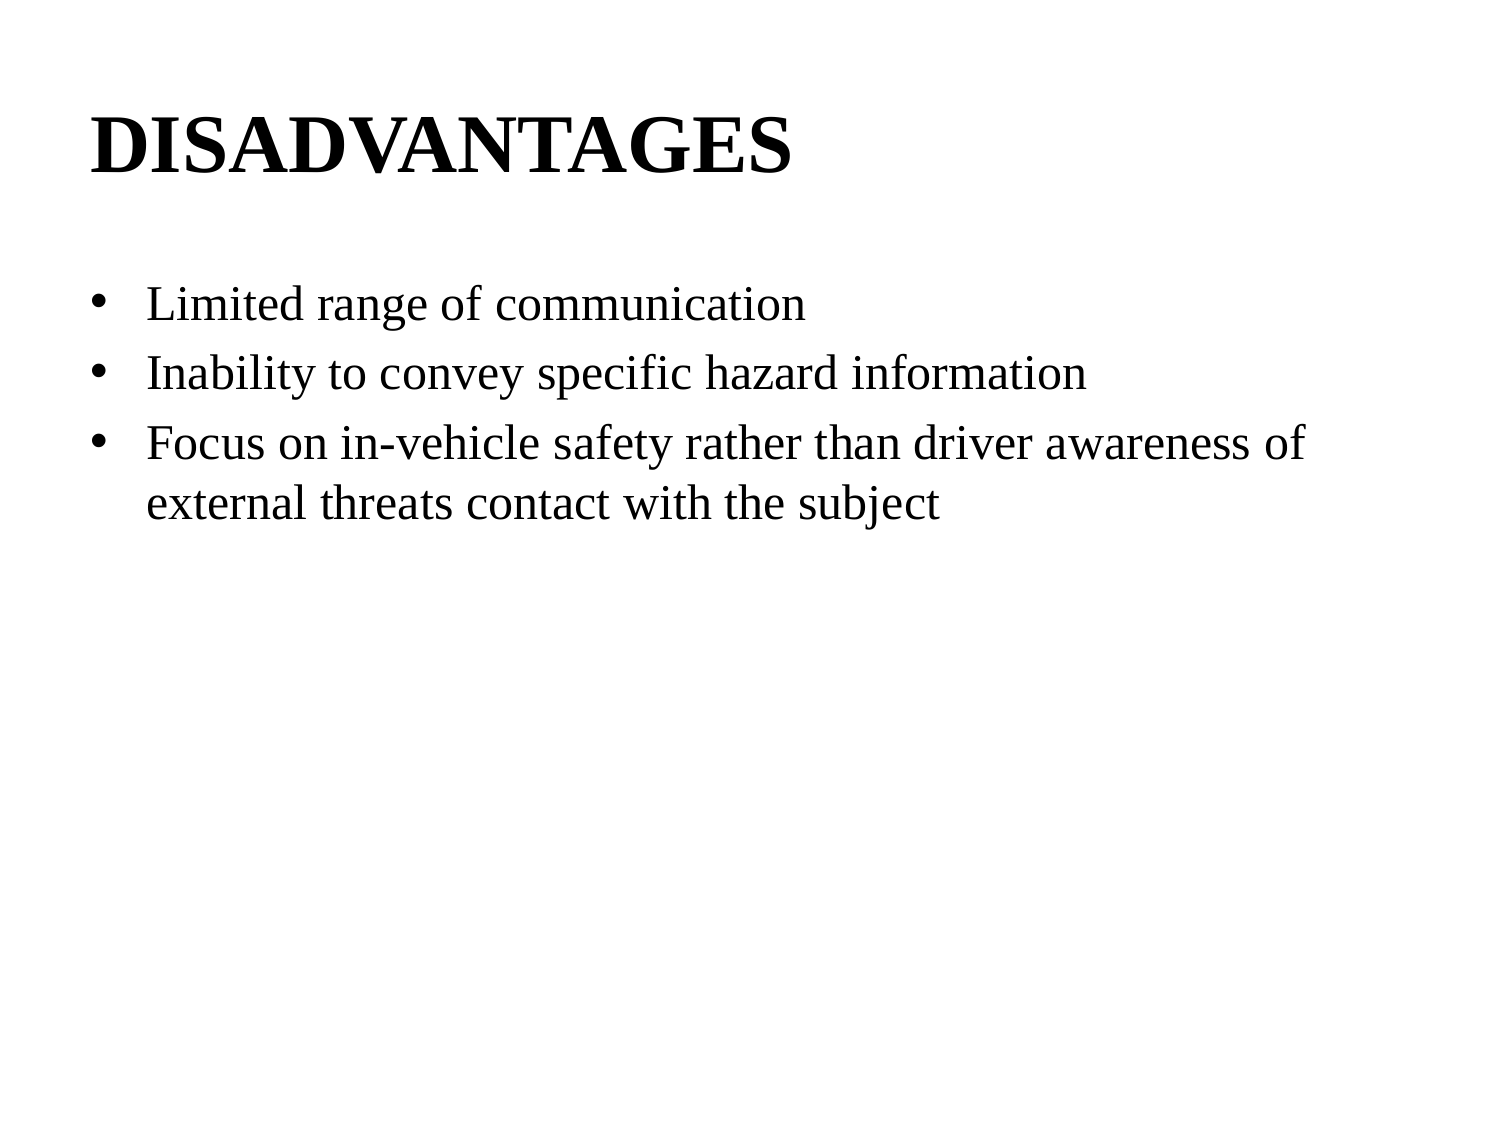

# DISADVANTAGES
Limited range of communication
Inability to convey specific hazard information
Focus on in-vehicle safety rather than driver awareness of external threats contact with the subject